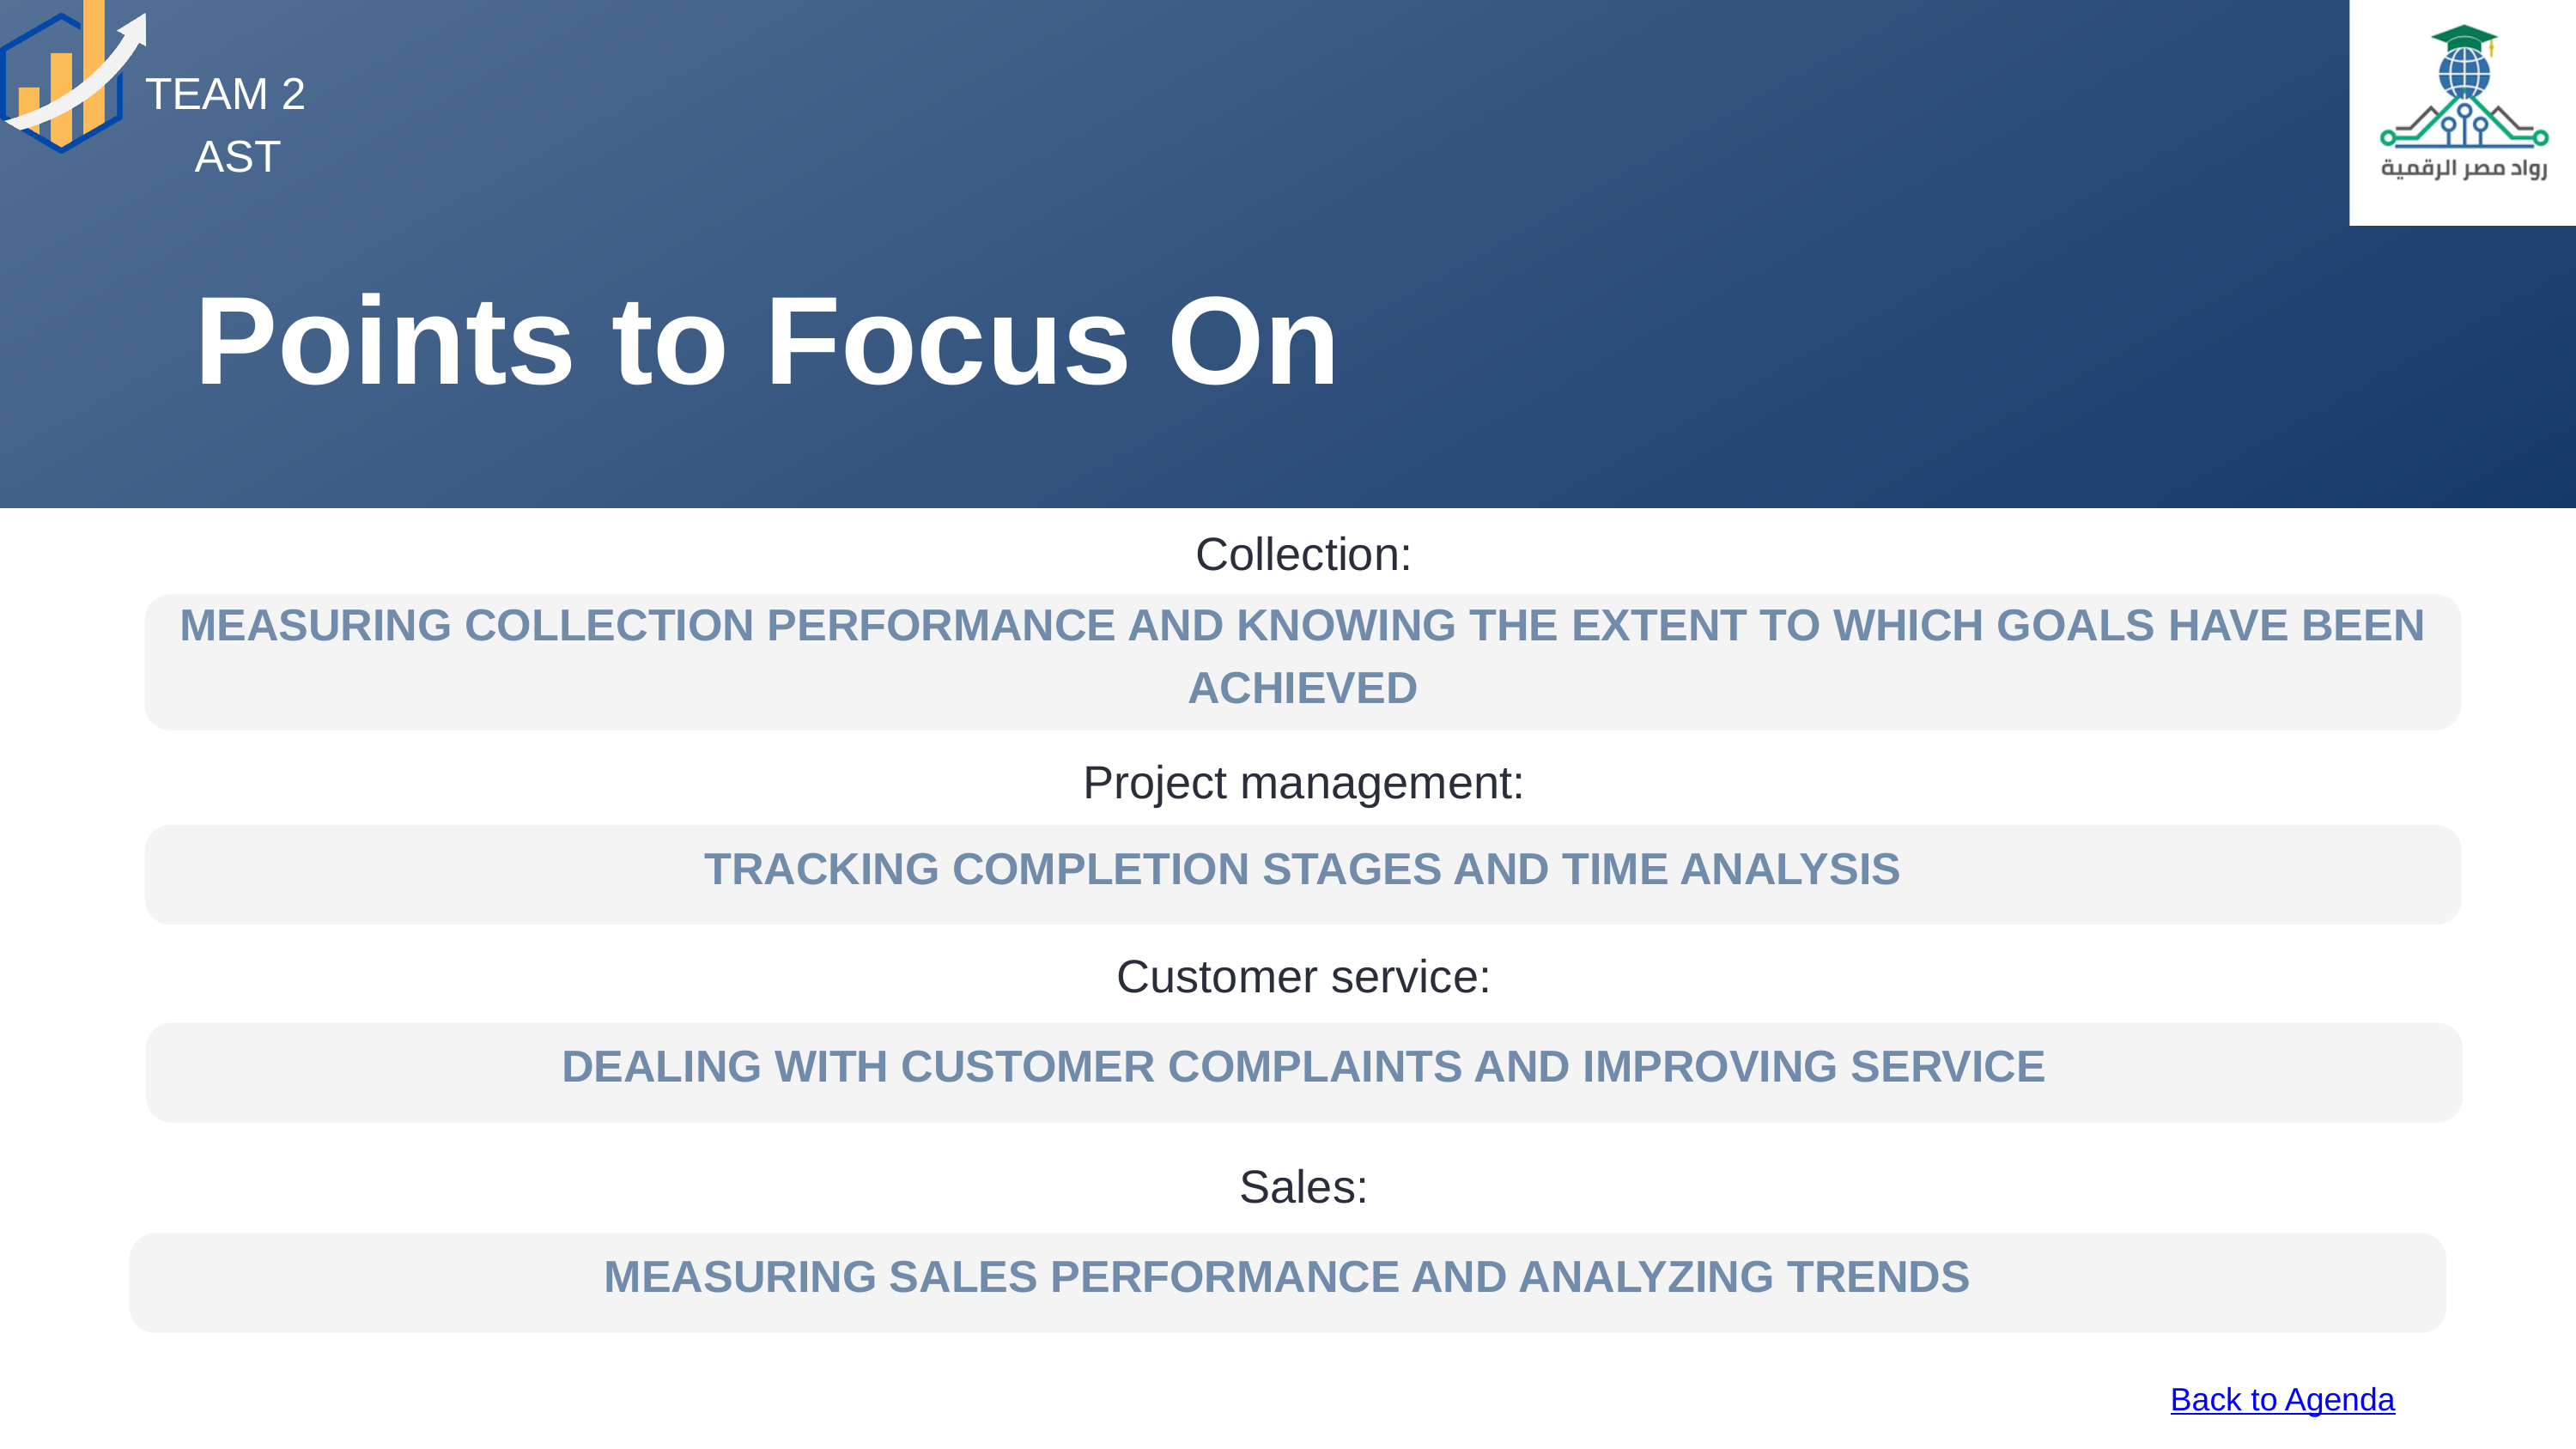

TEAM 2
    AST
Points to Focus On

Collection:

MEASURING COLLECTION PERFORMANCE AND KNOWING THE EXTENT TO WHICH GOALS HAVE BEEN ACHIEVED
Project management:

TRACKING COMPLETION STAGES AND TIME ANALYSIS
Customer service:

DEALING WITH CUSTOMER COMPLAINTS AND IMPROVING SERVICE
Sales:

MEASURING SALES PERFORMANCE AND ANALYZING TRENDS
Back to Agenda